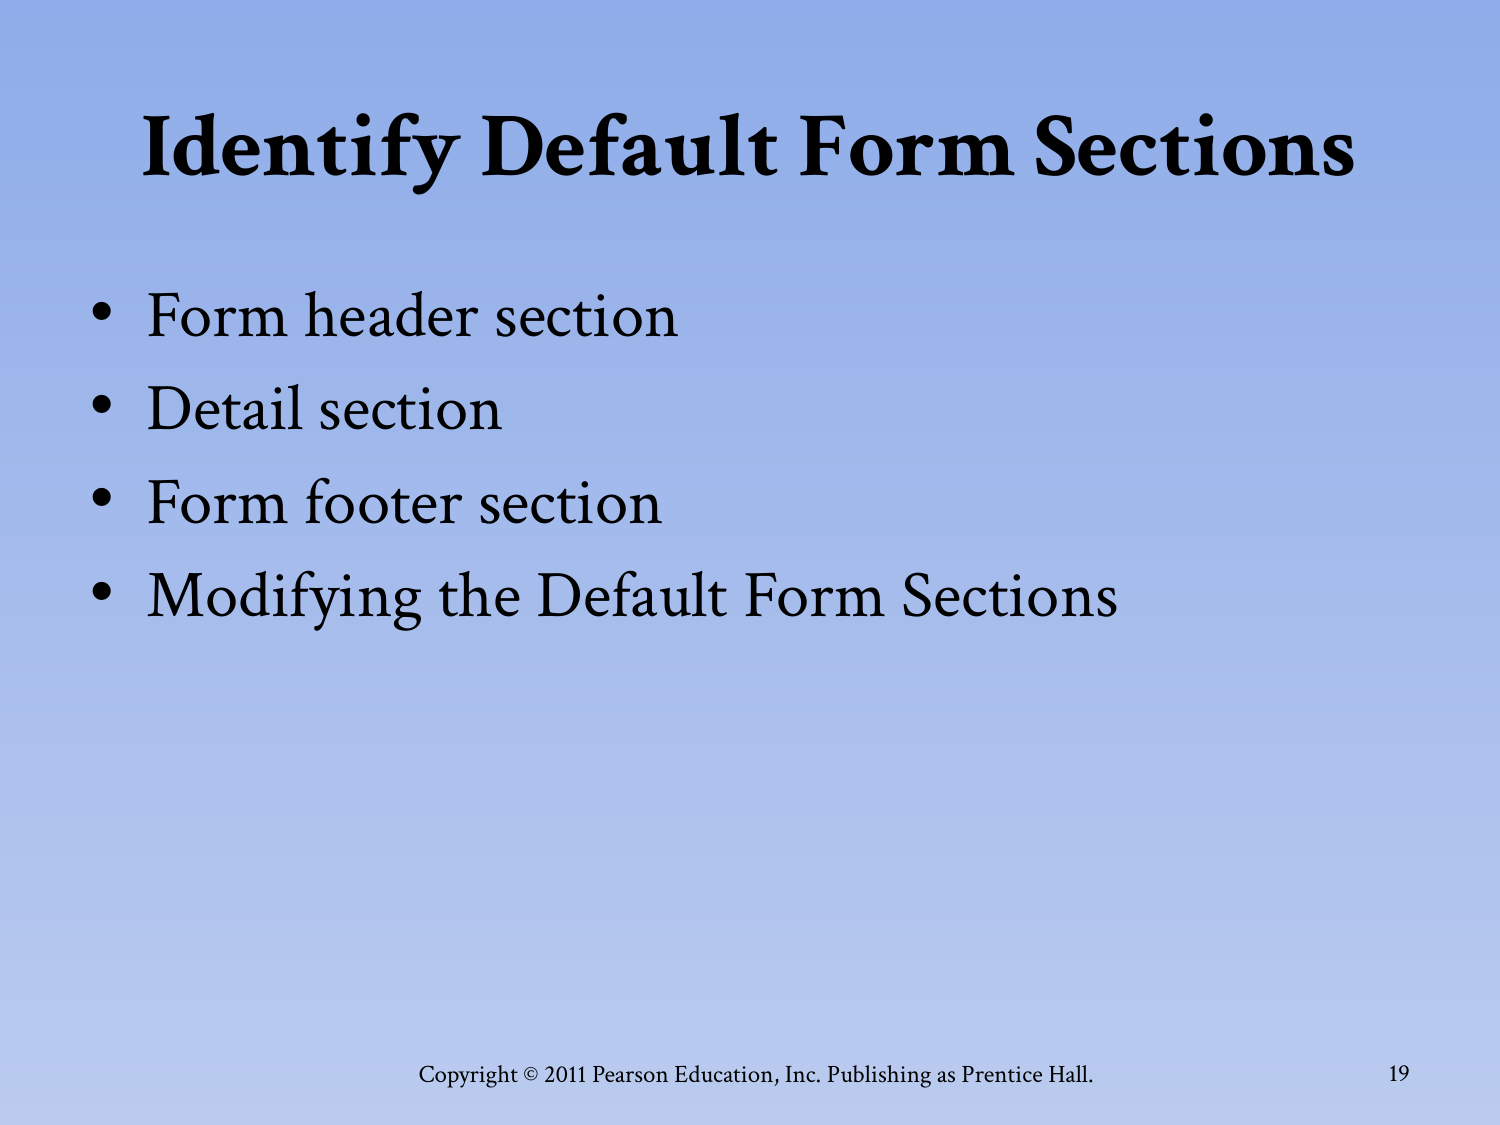

# Identify Default Form Sections
Form header section
Detail section
Form footer section
Modifying the Default Form Sections

Copyright © 2011 Pearson Education, Inc. Publishing as Prentice Hall.

19